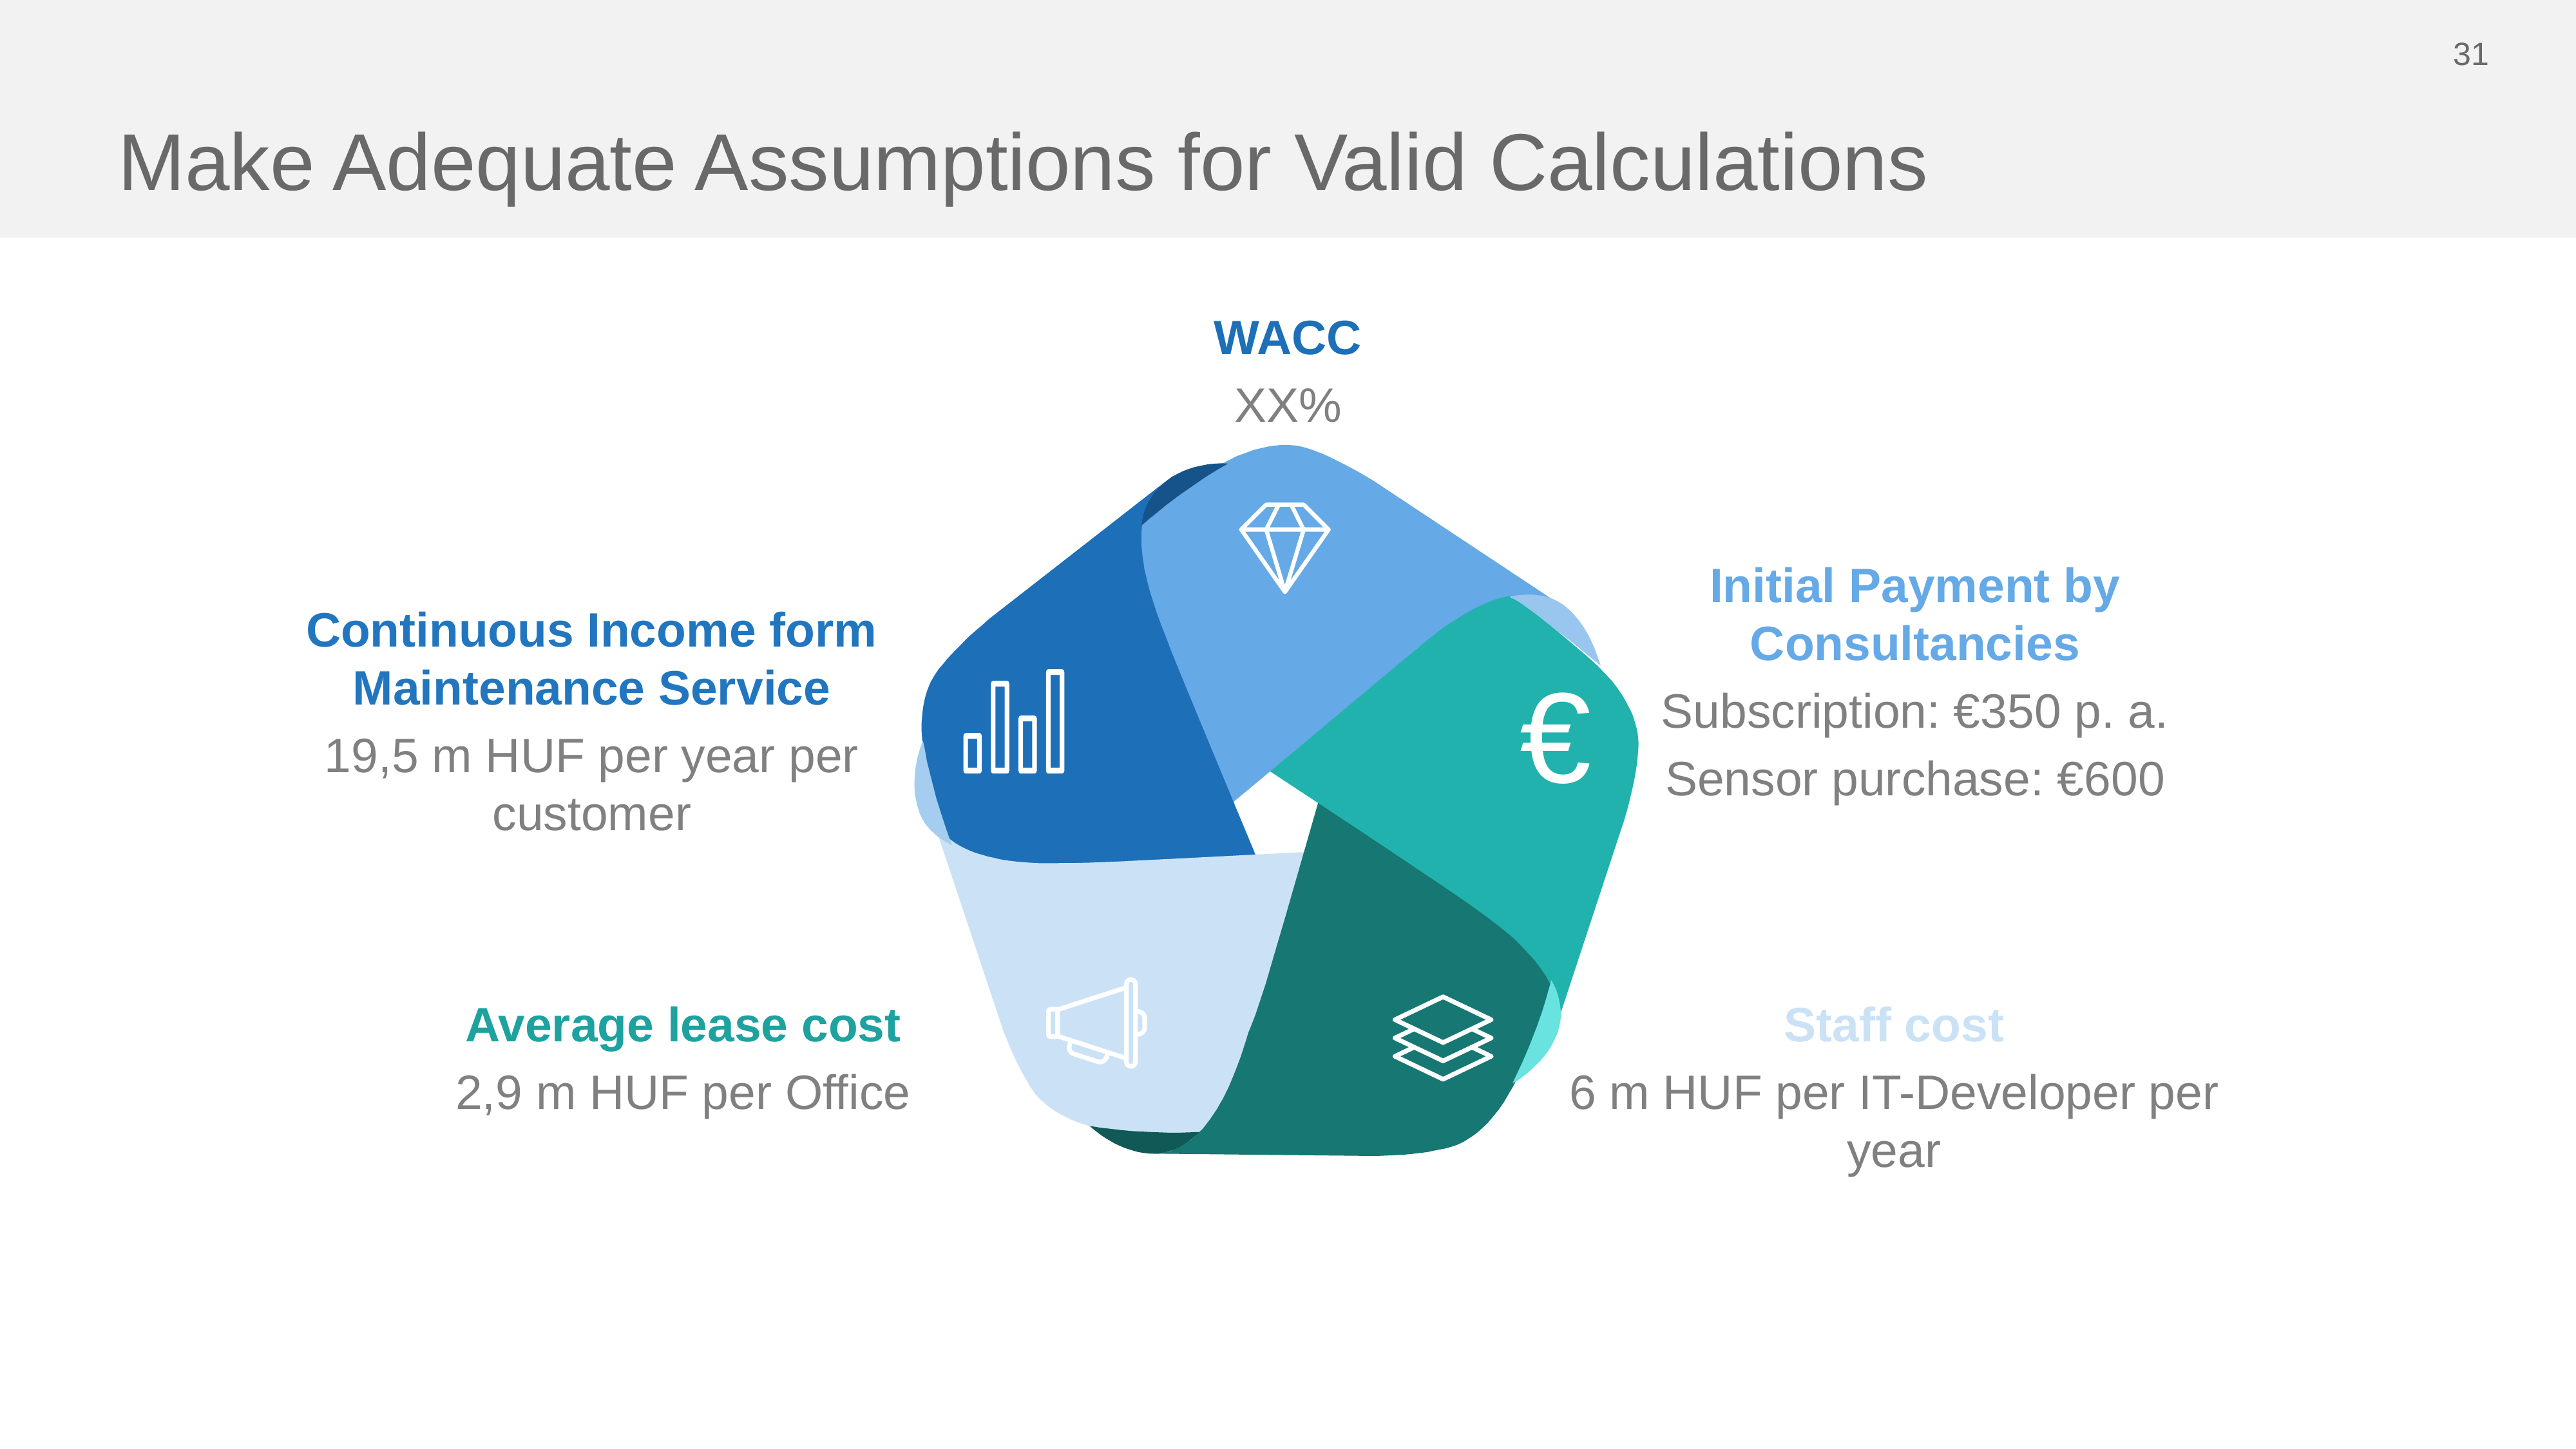

Make Adequate Assumptions for Valid Calculations
WACC
XX%

Initial Payment by Consultancies
Subscription: €350 p. a.
Sensor purchase: €600

Continuous Income form Maintenance Service
19,5 m HUF per year per customer
€

Average lease cost
2,9 m HUF per Office
Staff cost
6 m HUF per IT-Developer per year